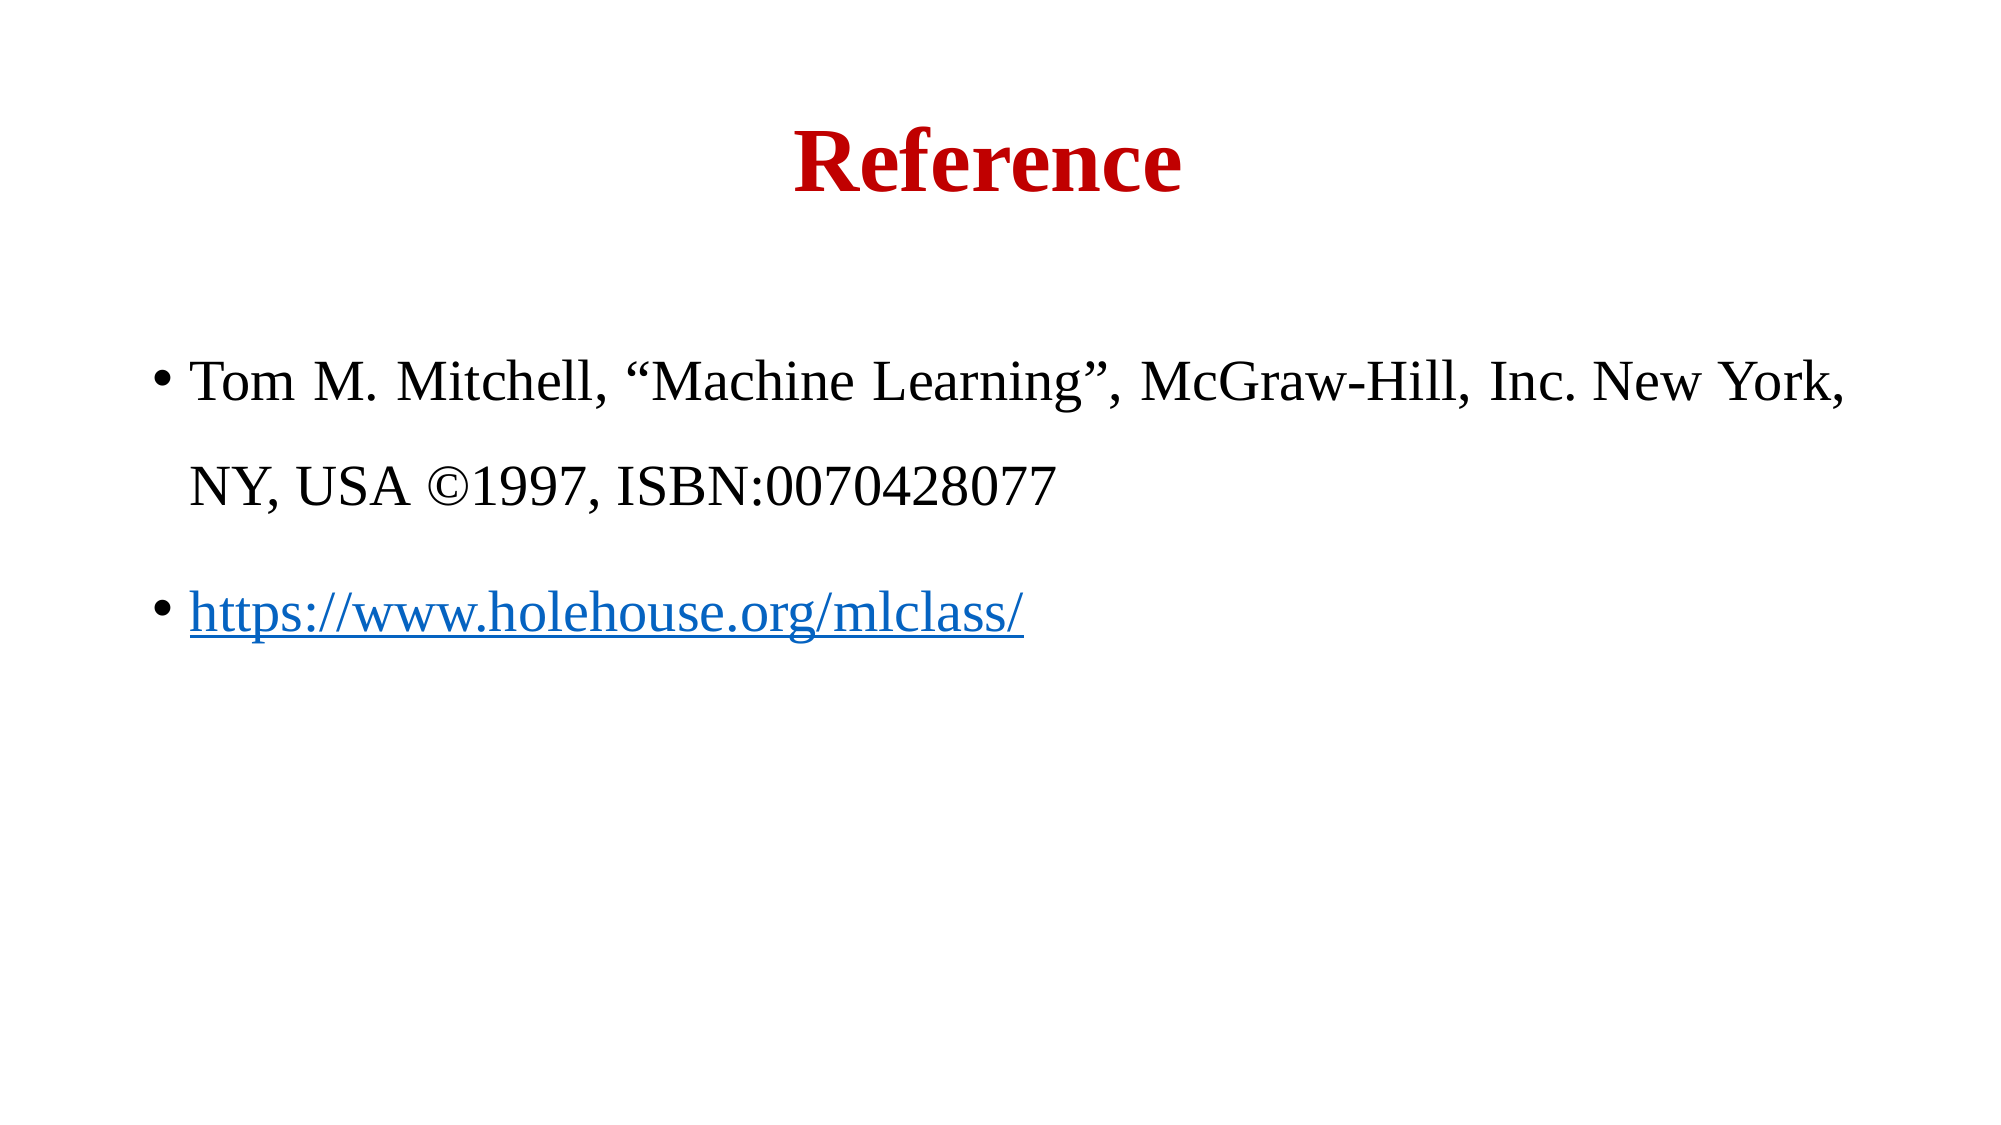

# Reference
Tom M. Mitchell, “Machine Learning”, McGraw-Hill, Inc. New York, NY, USA ©1997, ISBN:0070428077
https://www.holehouse.org/mlclass/